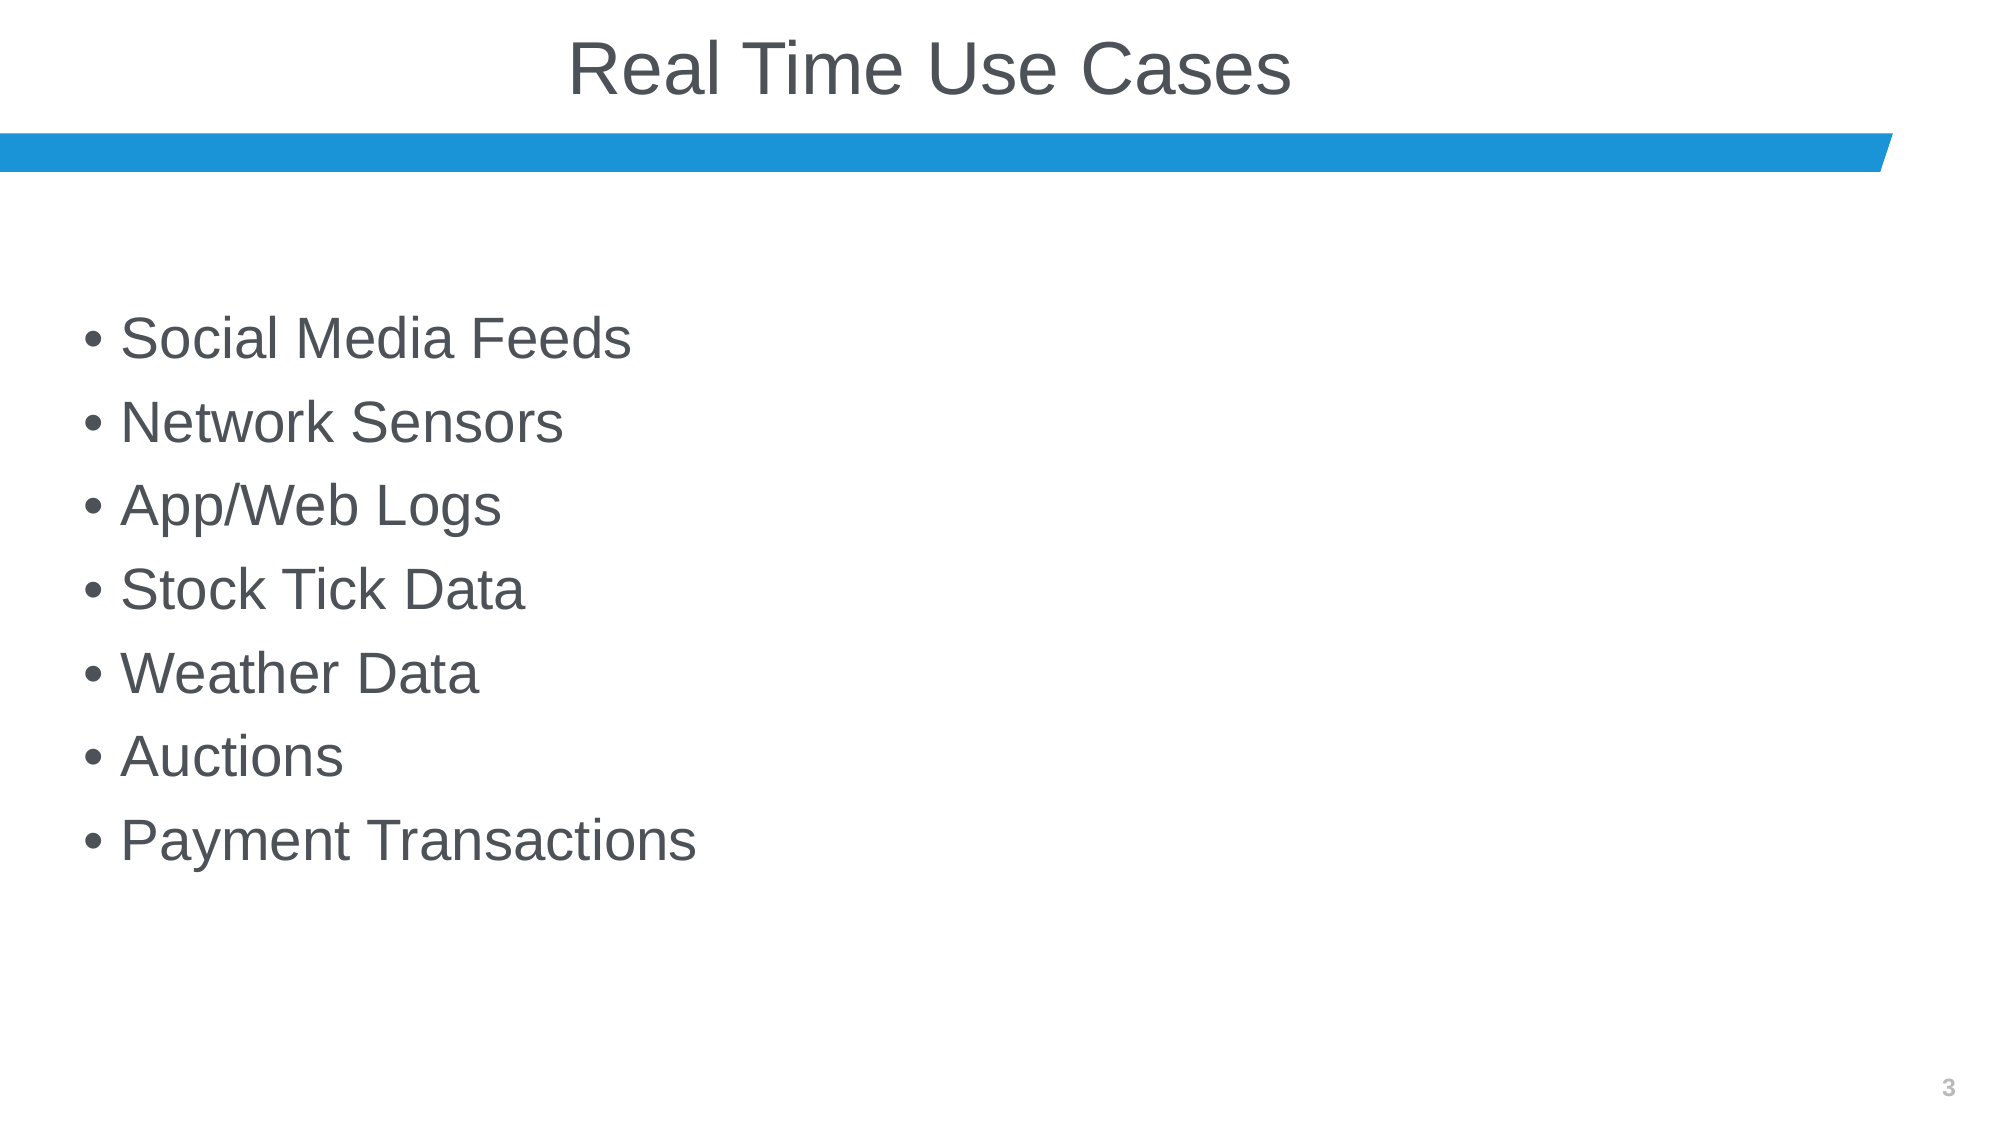

# Real Time Use Cases

• Social Media Feeds
• Network Sensors
• App/Web Logs
• Stock Tick Data
• Weather Data
• Auctions
• Payment Transactions

3